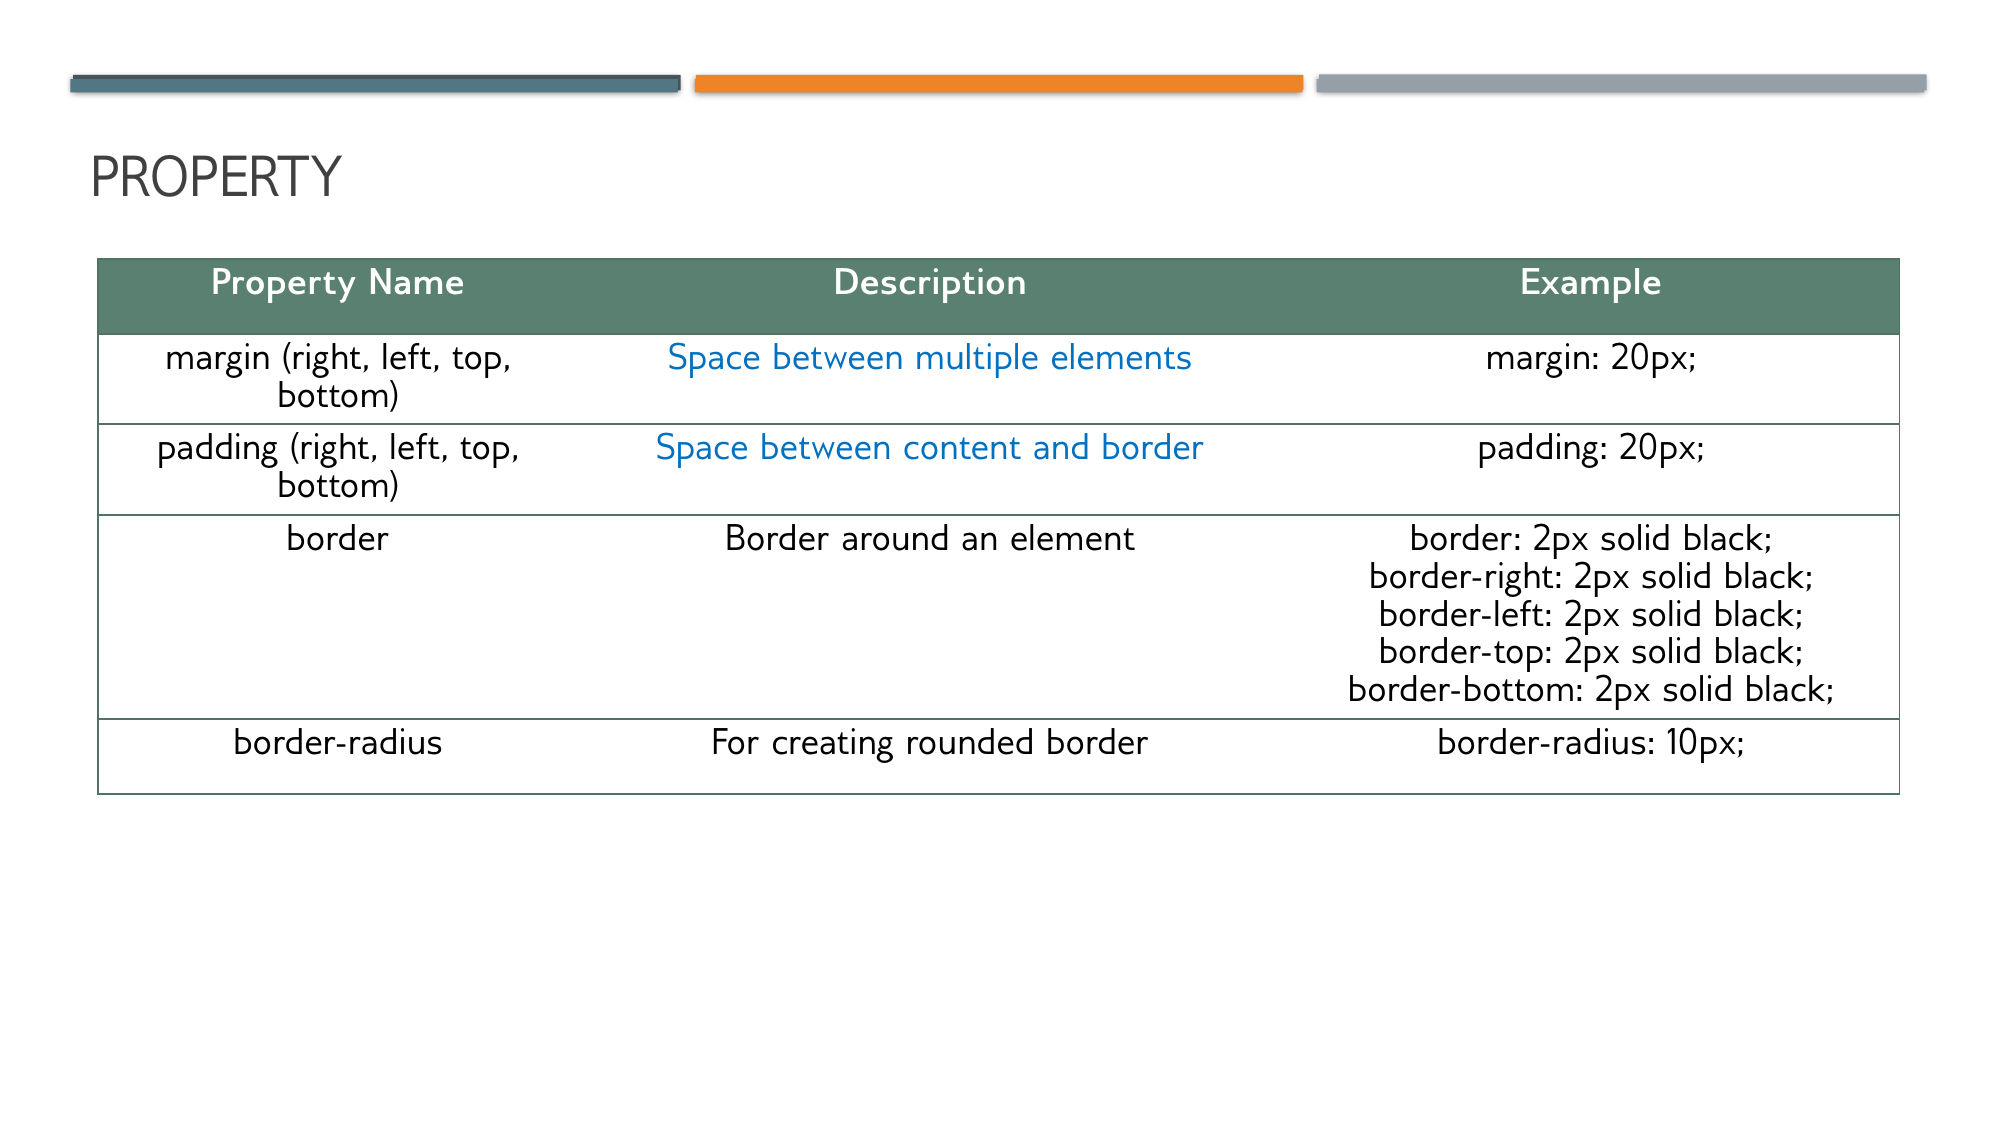

# property
| Property Name | Description | Example |
| --- | --- | --- |
| margin (right, left, top, bottom) | Space between multiple elements | margin: 20px; |
| padding (right, left, top, bottom) | Space between content and border | padding: 20px; |
| border | Border around an element | border: 2px solid black; border-right: 2px solid black; border-left: 2px solid black; border-top: 2px solid black; border-bottom: 2px solid black; |
| border-radius | For creating rounded border | border-radius: 10px; |